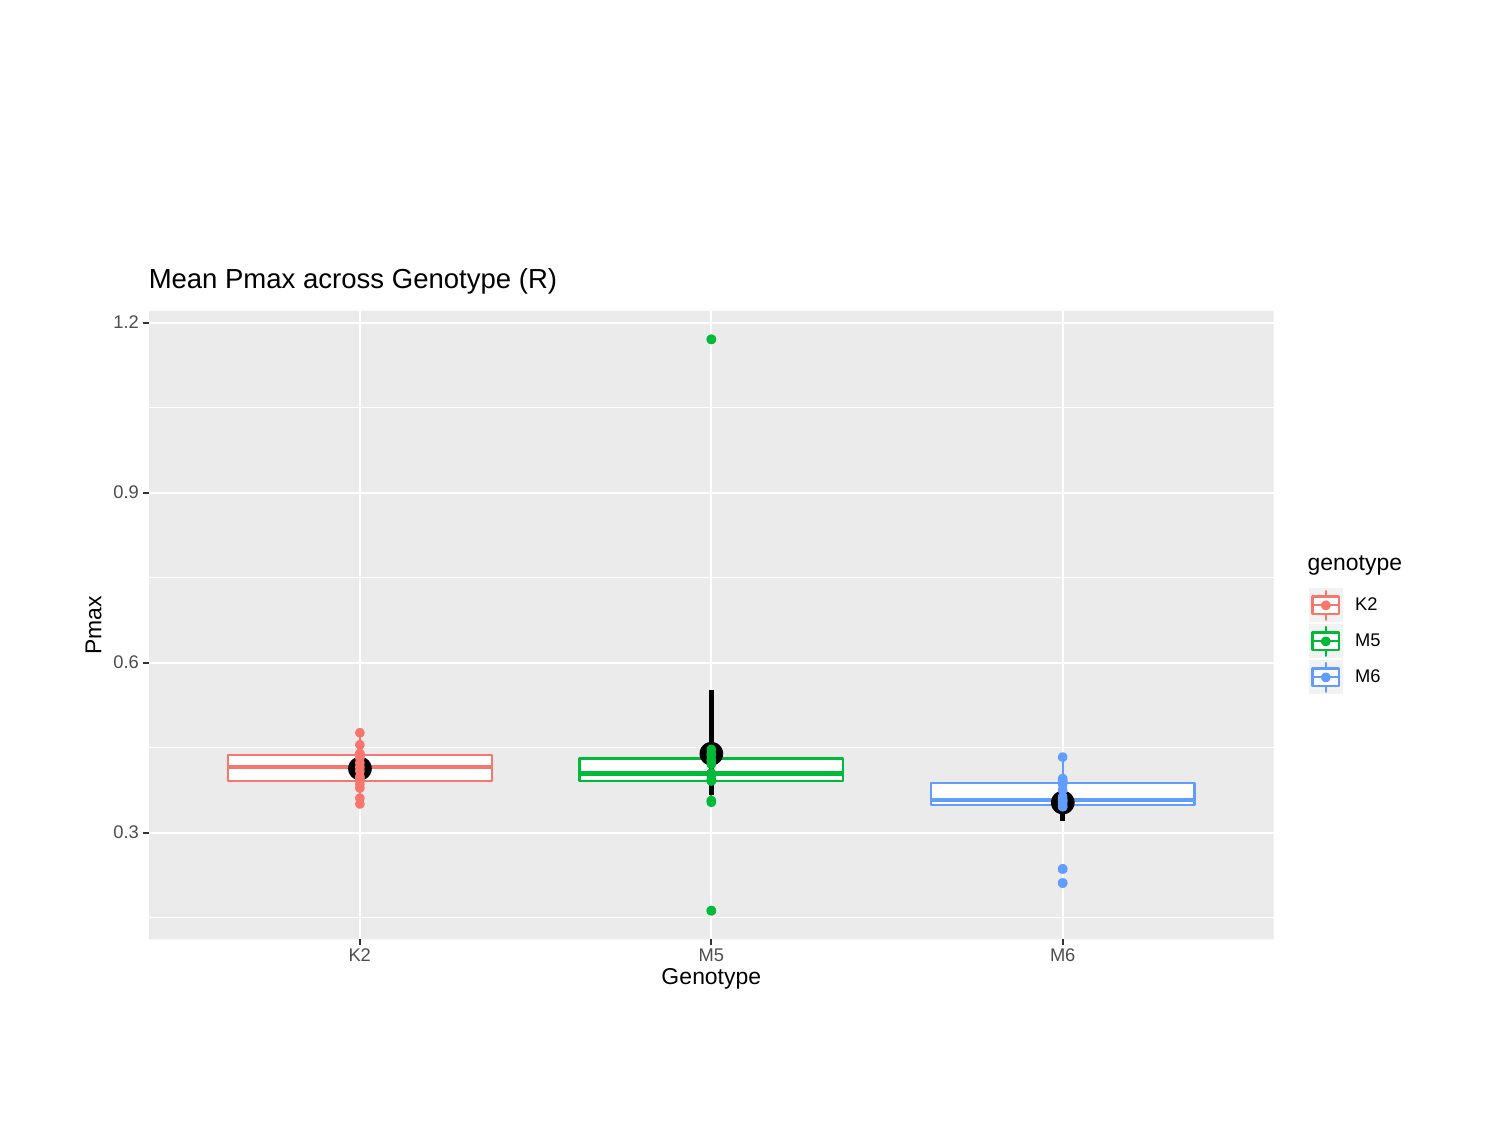

Mean Pmax across Genotype (R)

1.2

0.9

genotype

K2

Pmax

M5

0.6

M6

0.3

M6
M5
K2
Genotype